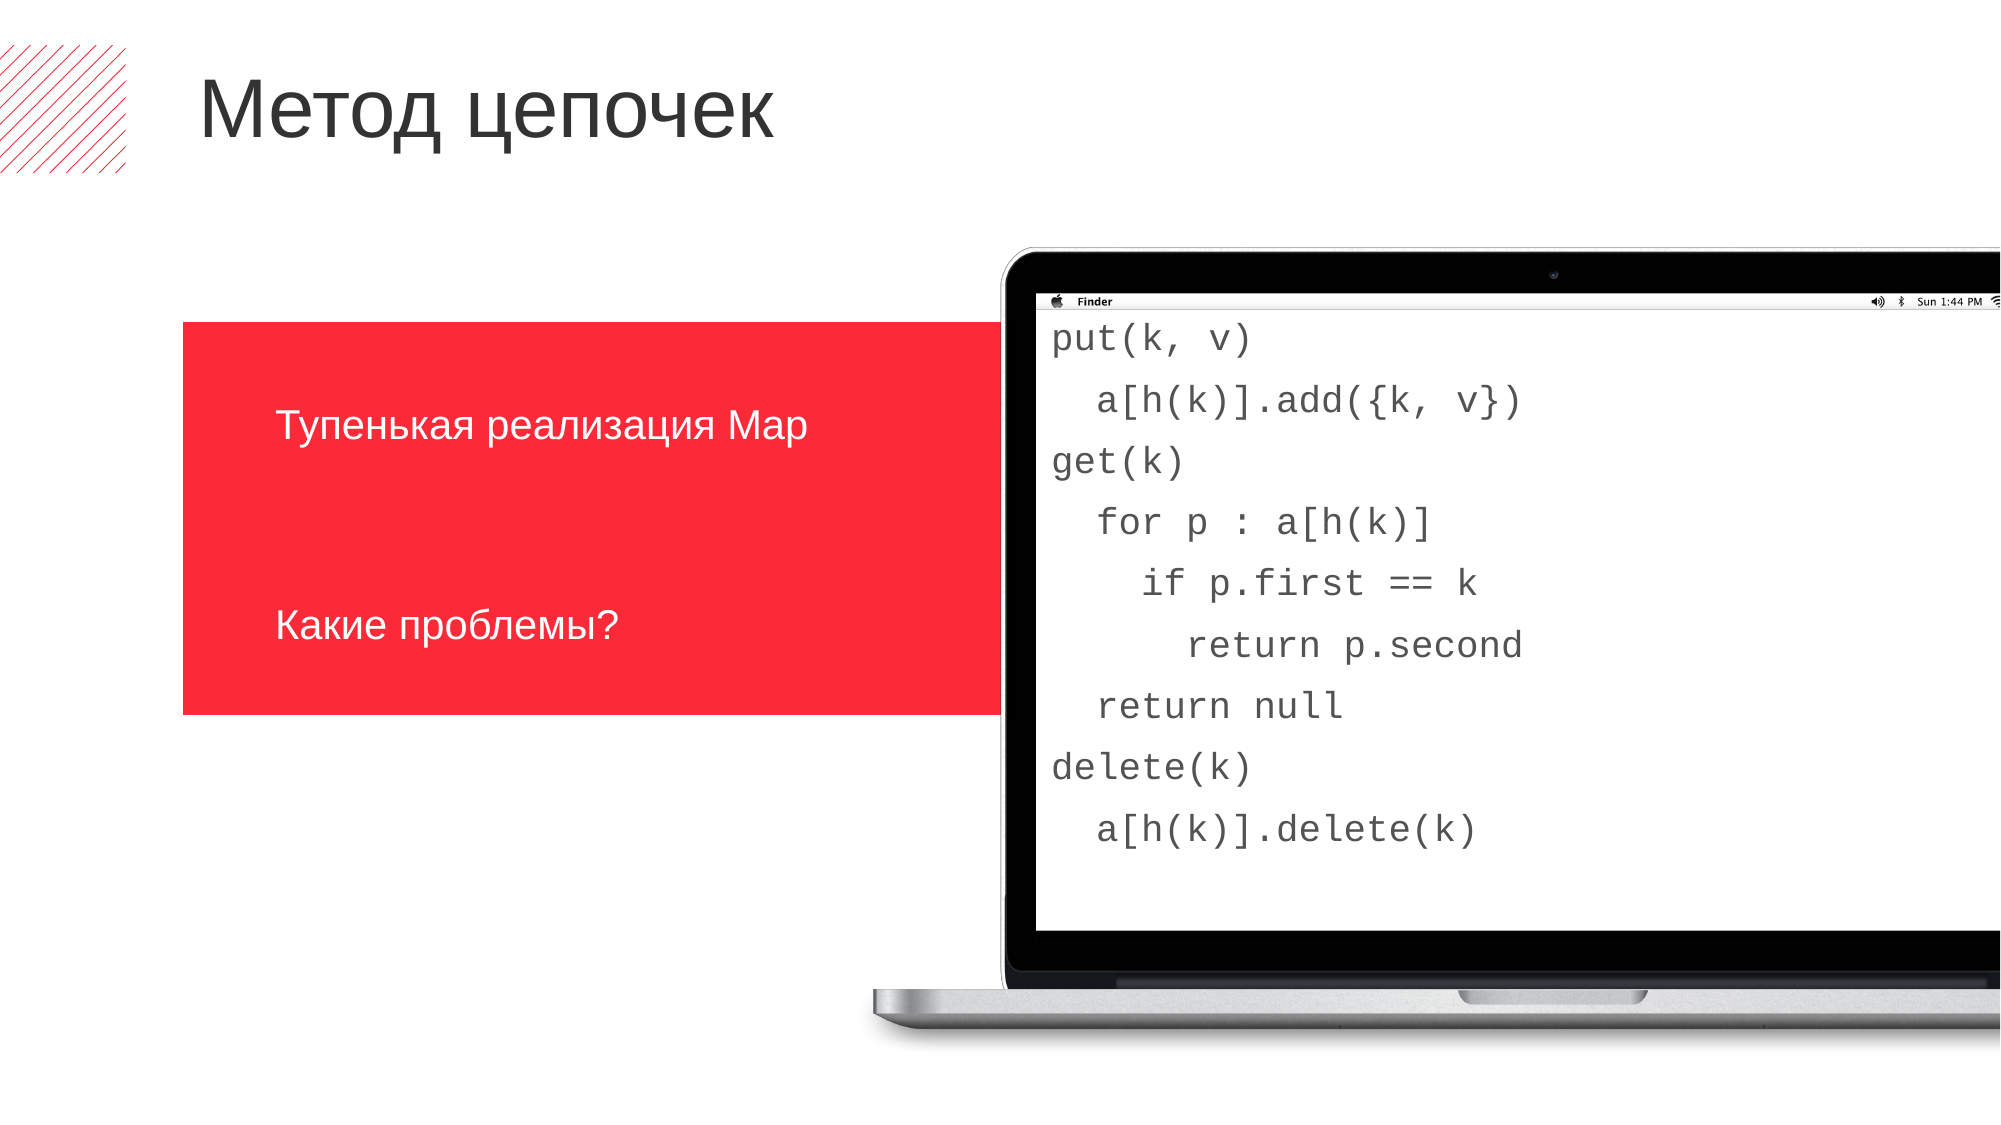

Метод цепочек
put(k, v)
  a[h(k)].add({k, v})
get(k)
  for p : a[h(k)]
    if p.first == k
      return p.second
  return null
delete(k)
  a[h(k)].delete(k)
Тупенькая реализация Map

Какие проблемы?